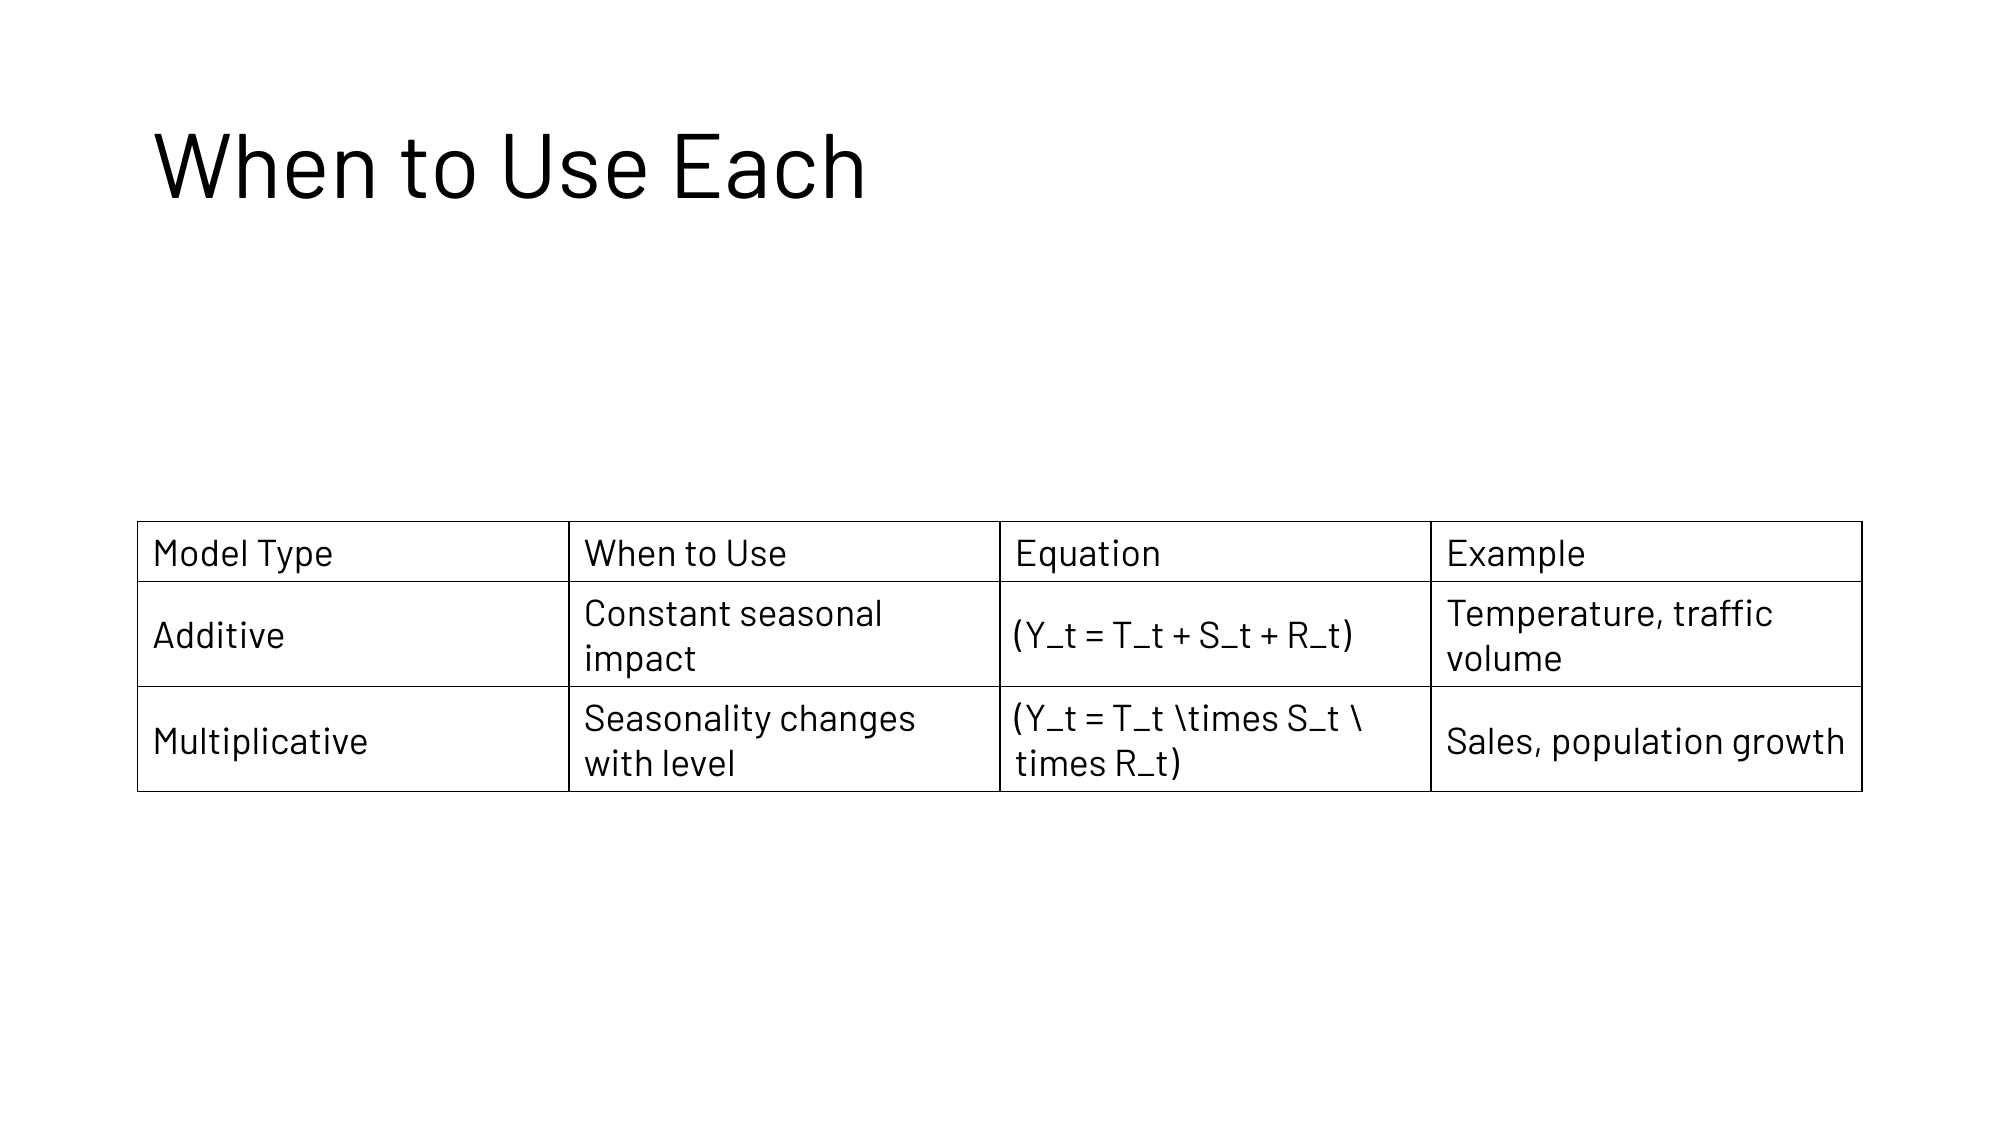

# When to Use Each
| Model Type | When to Use | Equation | Example |
| --- | --- | --- | --- |
| Additive | Constant seasonal impact | (Y\_t = T\_t + S\_t + R\_t) | Temperature, traffic volume |
| Multiplicative | Seasonality changes with level | (Y\_t = T\_t \times S\_t \times R\_t) | Sales, population growth |